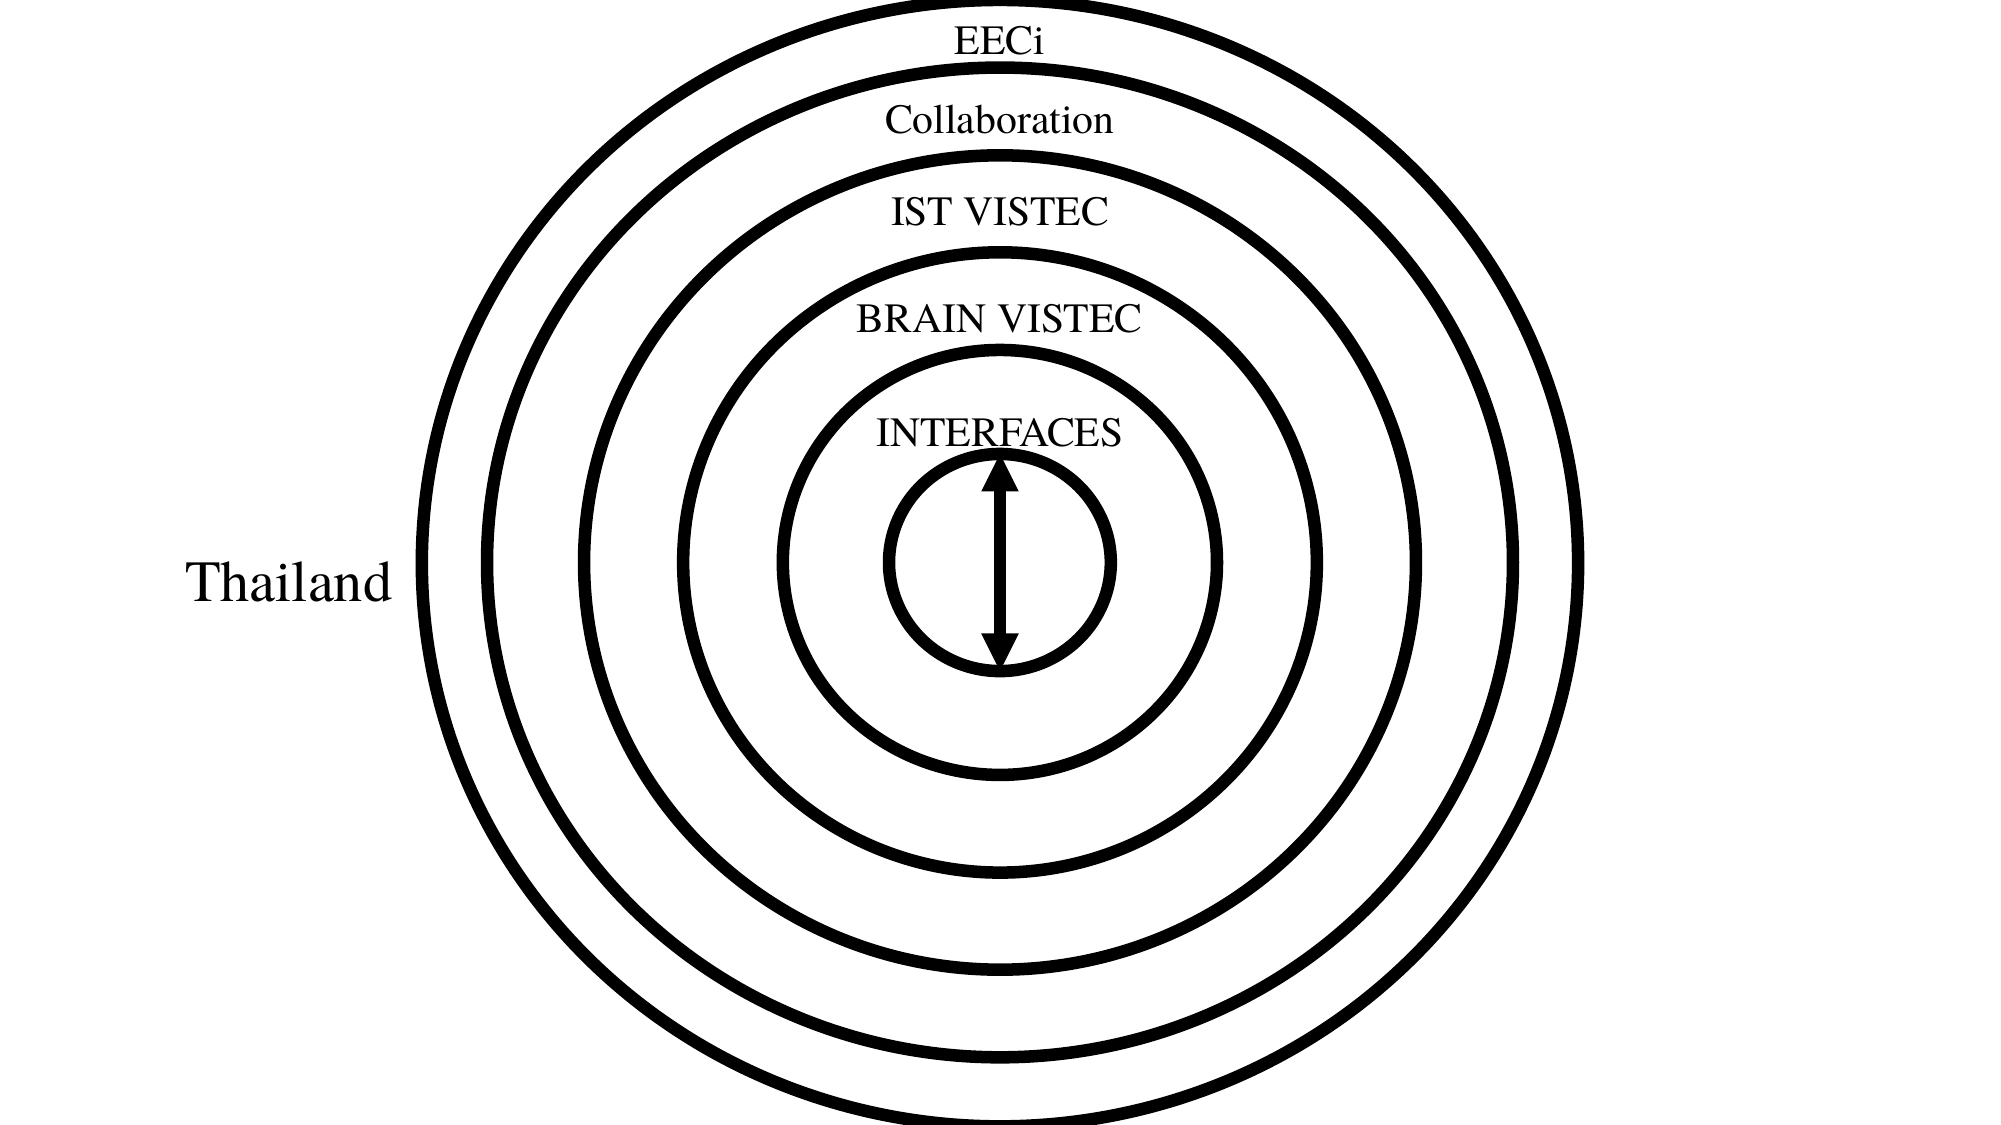

Thailand
EECi

Collaboration

IST VISTEC

BRAIN VISTEC

INTERFACES